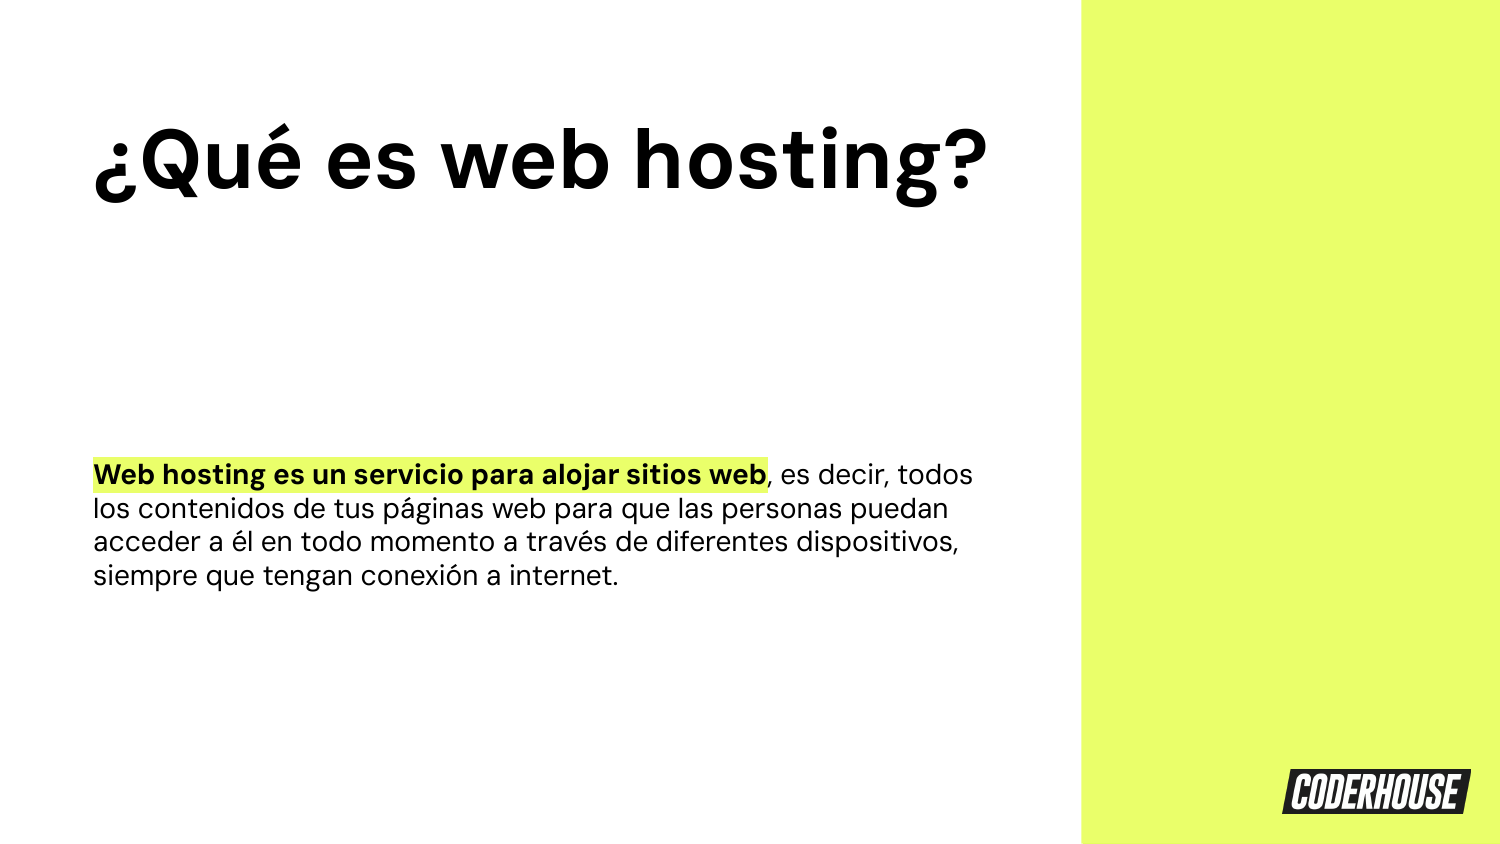

¿Qué es web hosting?
Web hosting es un servicio para alojar sitios web, es decir, todos los contenidos de tus páginas web para que las personas puedan acceder a él en todo momento a través de diferentes dispositivos, siempre que tengan conexión a internet.